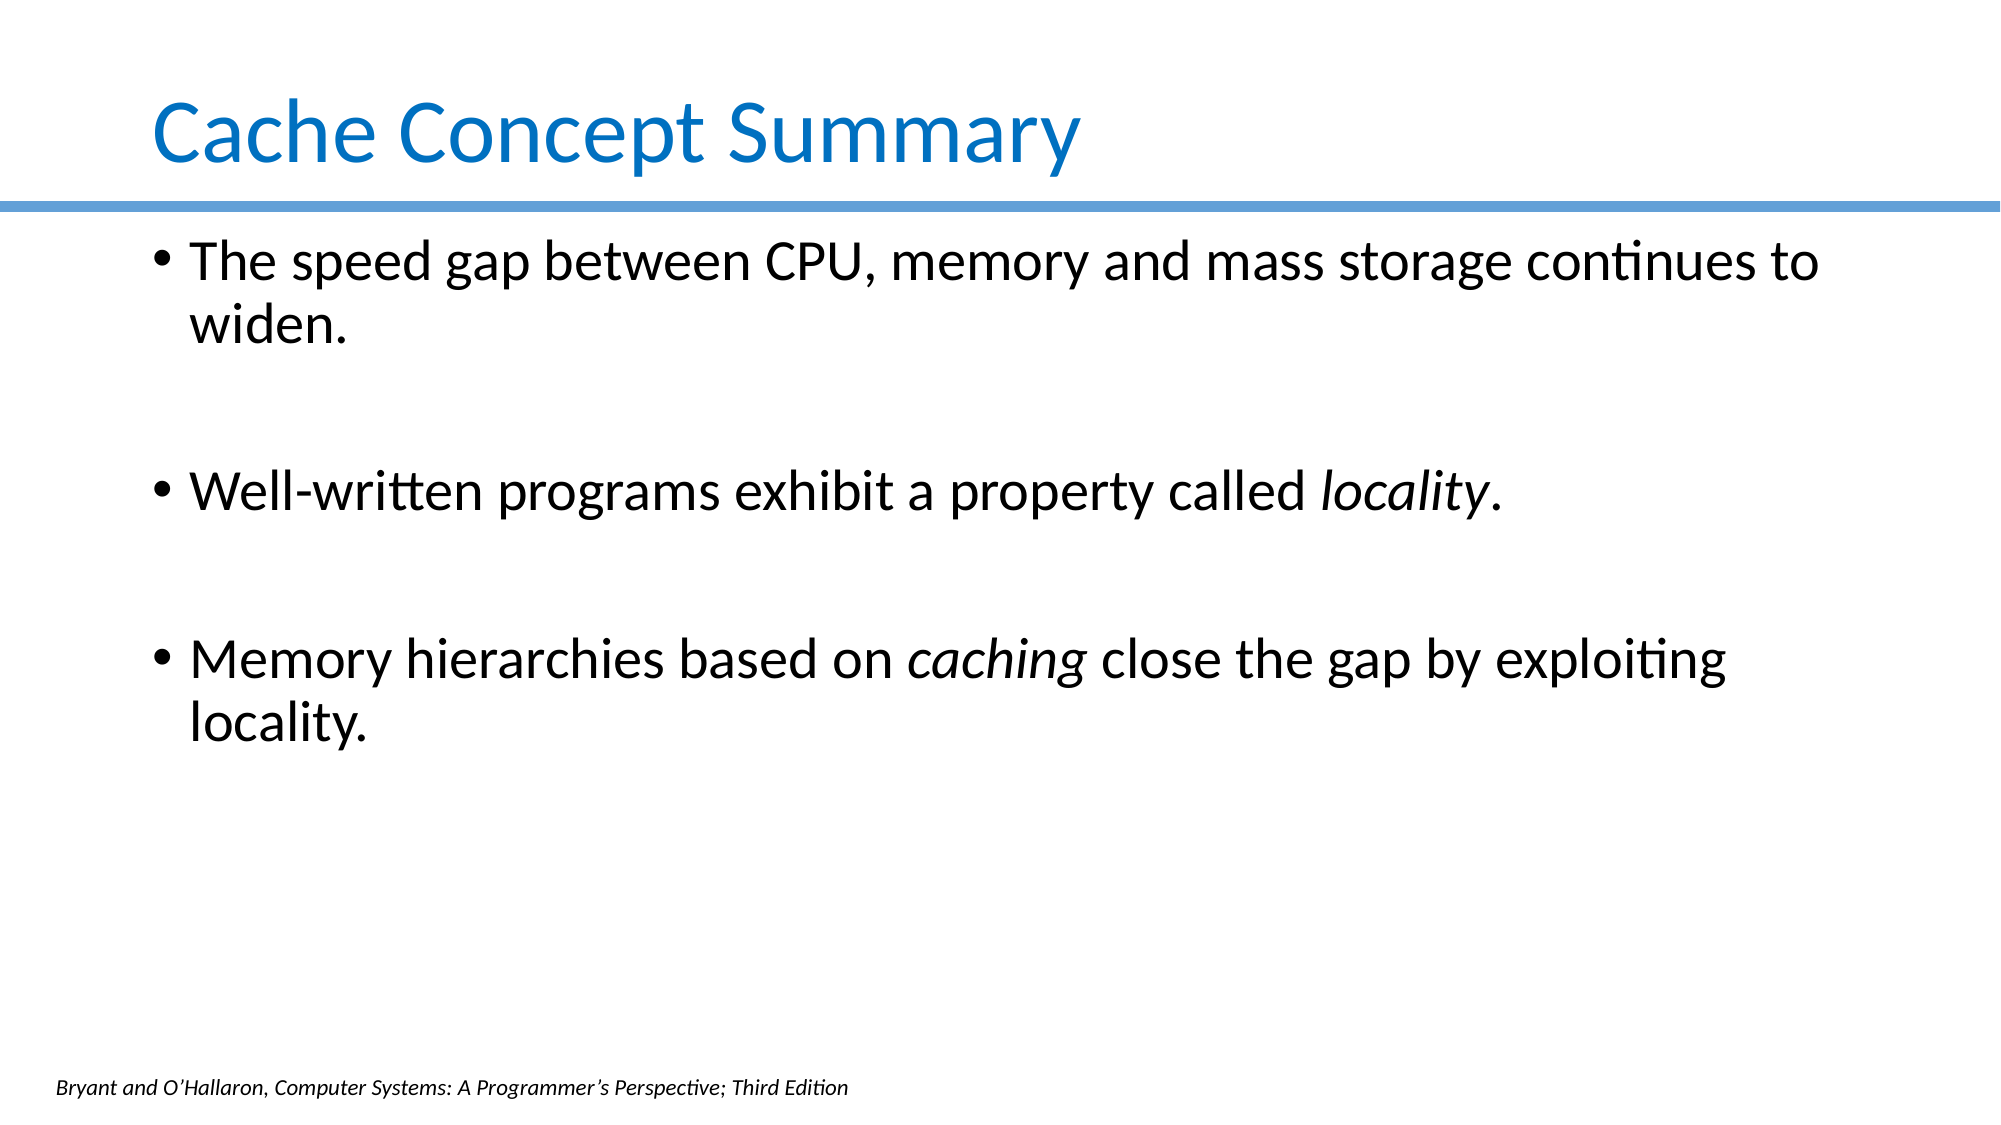

# Cache Concept Summary
The speed gap between CPU, memory and mass storage continues to widen.

Well-written programs exhibit a property called locality.

Memory hierarchies based on caching close the gap by exploiting locality.

79
Bryant and O’Hallaron, Computer Systems: A Programmer’s Perspective; Third Edition